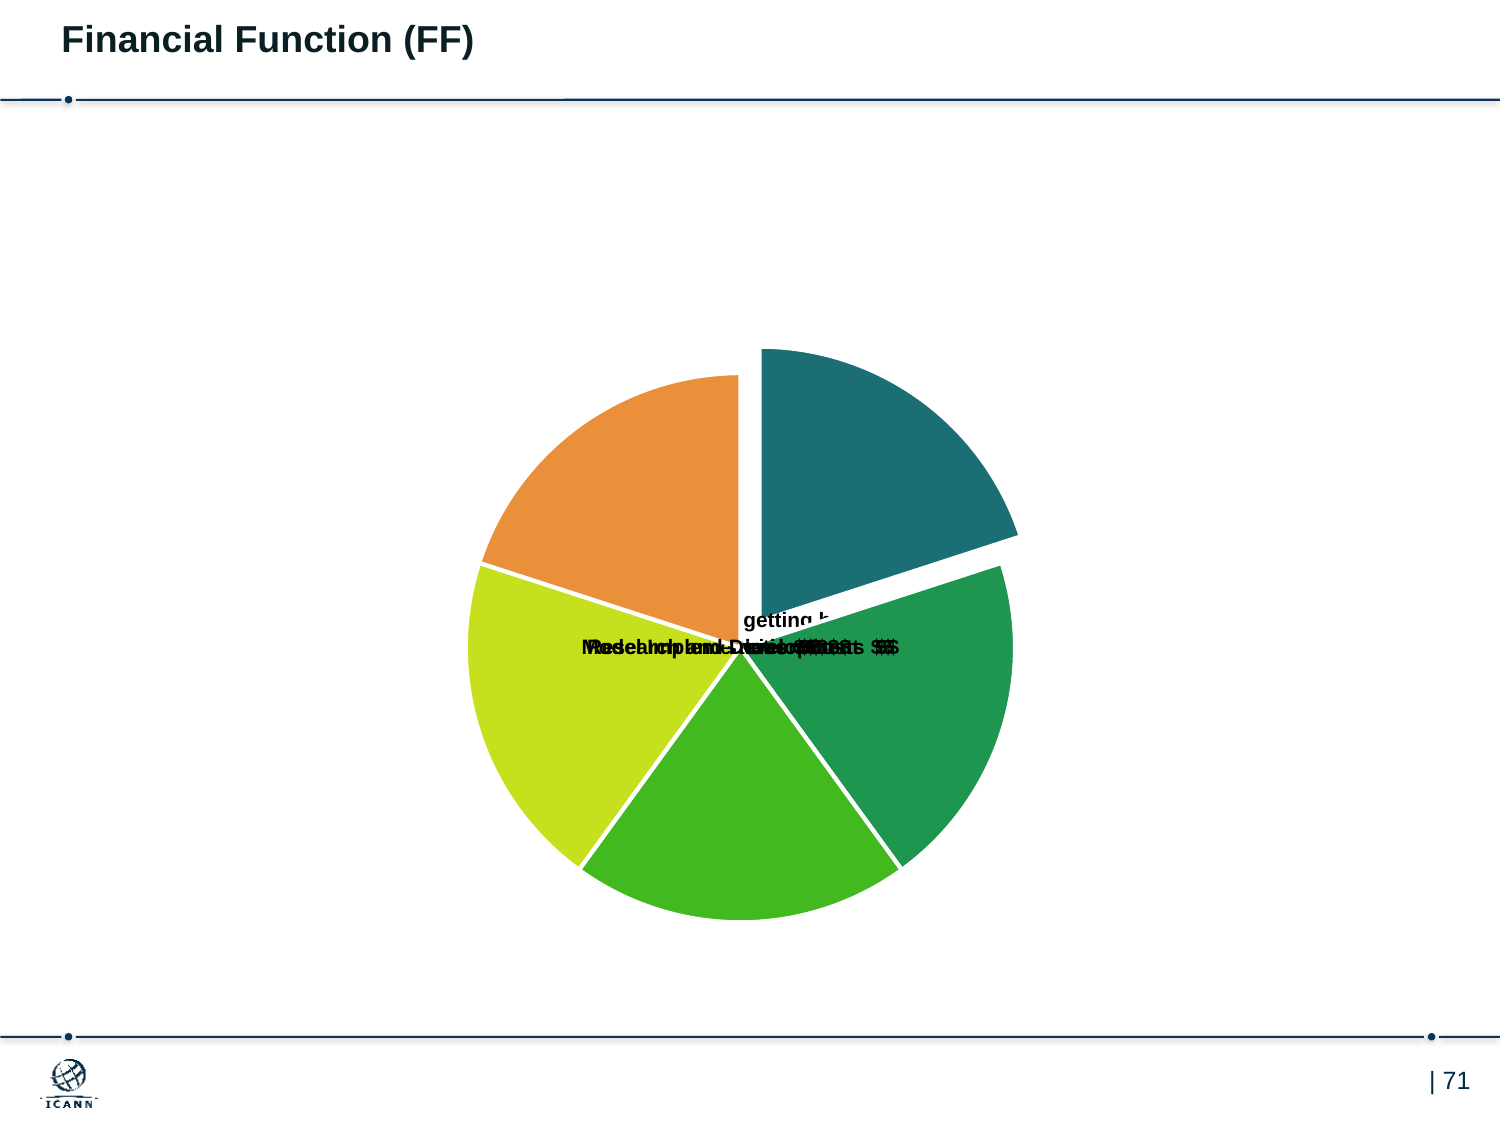

Financial Function (FF)
The cost of getting here!  $
Emergencies  $$
RSS Operations $$$$$
Model Implementation Costs  $$
Research and Development  $$